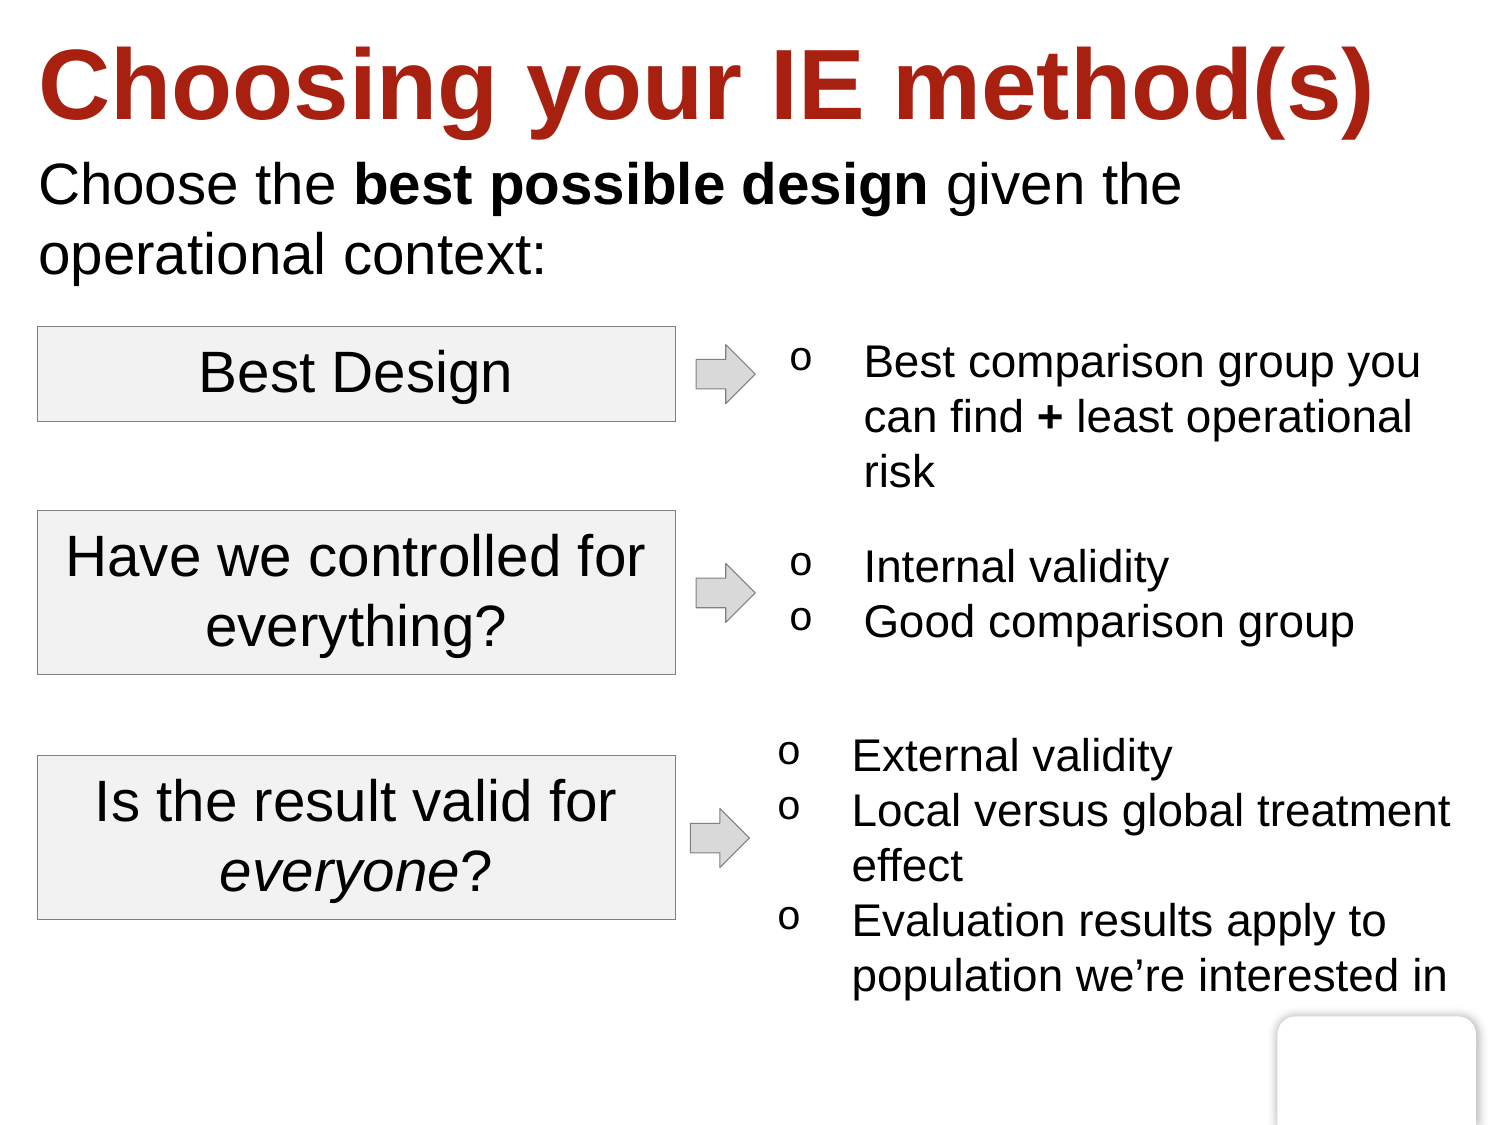

# Choosing your IE method(s)
Choose the best possible design given the operational context:
Best comparison group you can find + least operational risk
Best Design

Have we controlled for everything?
Internal validity
Good comparison group

External validity
Local versus global treatment effect
Evaluation results apply to population we’re interested in
Is the result valid for everyone?